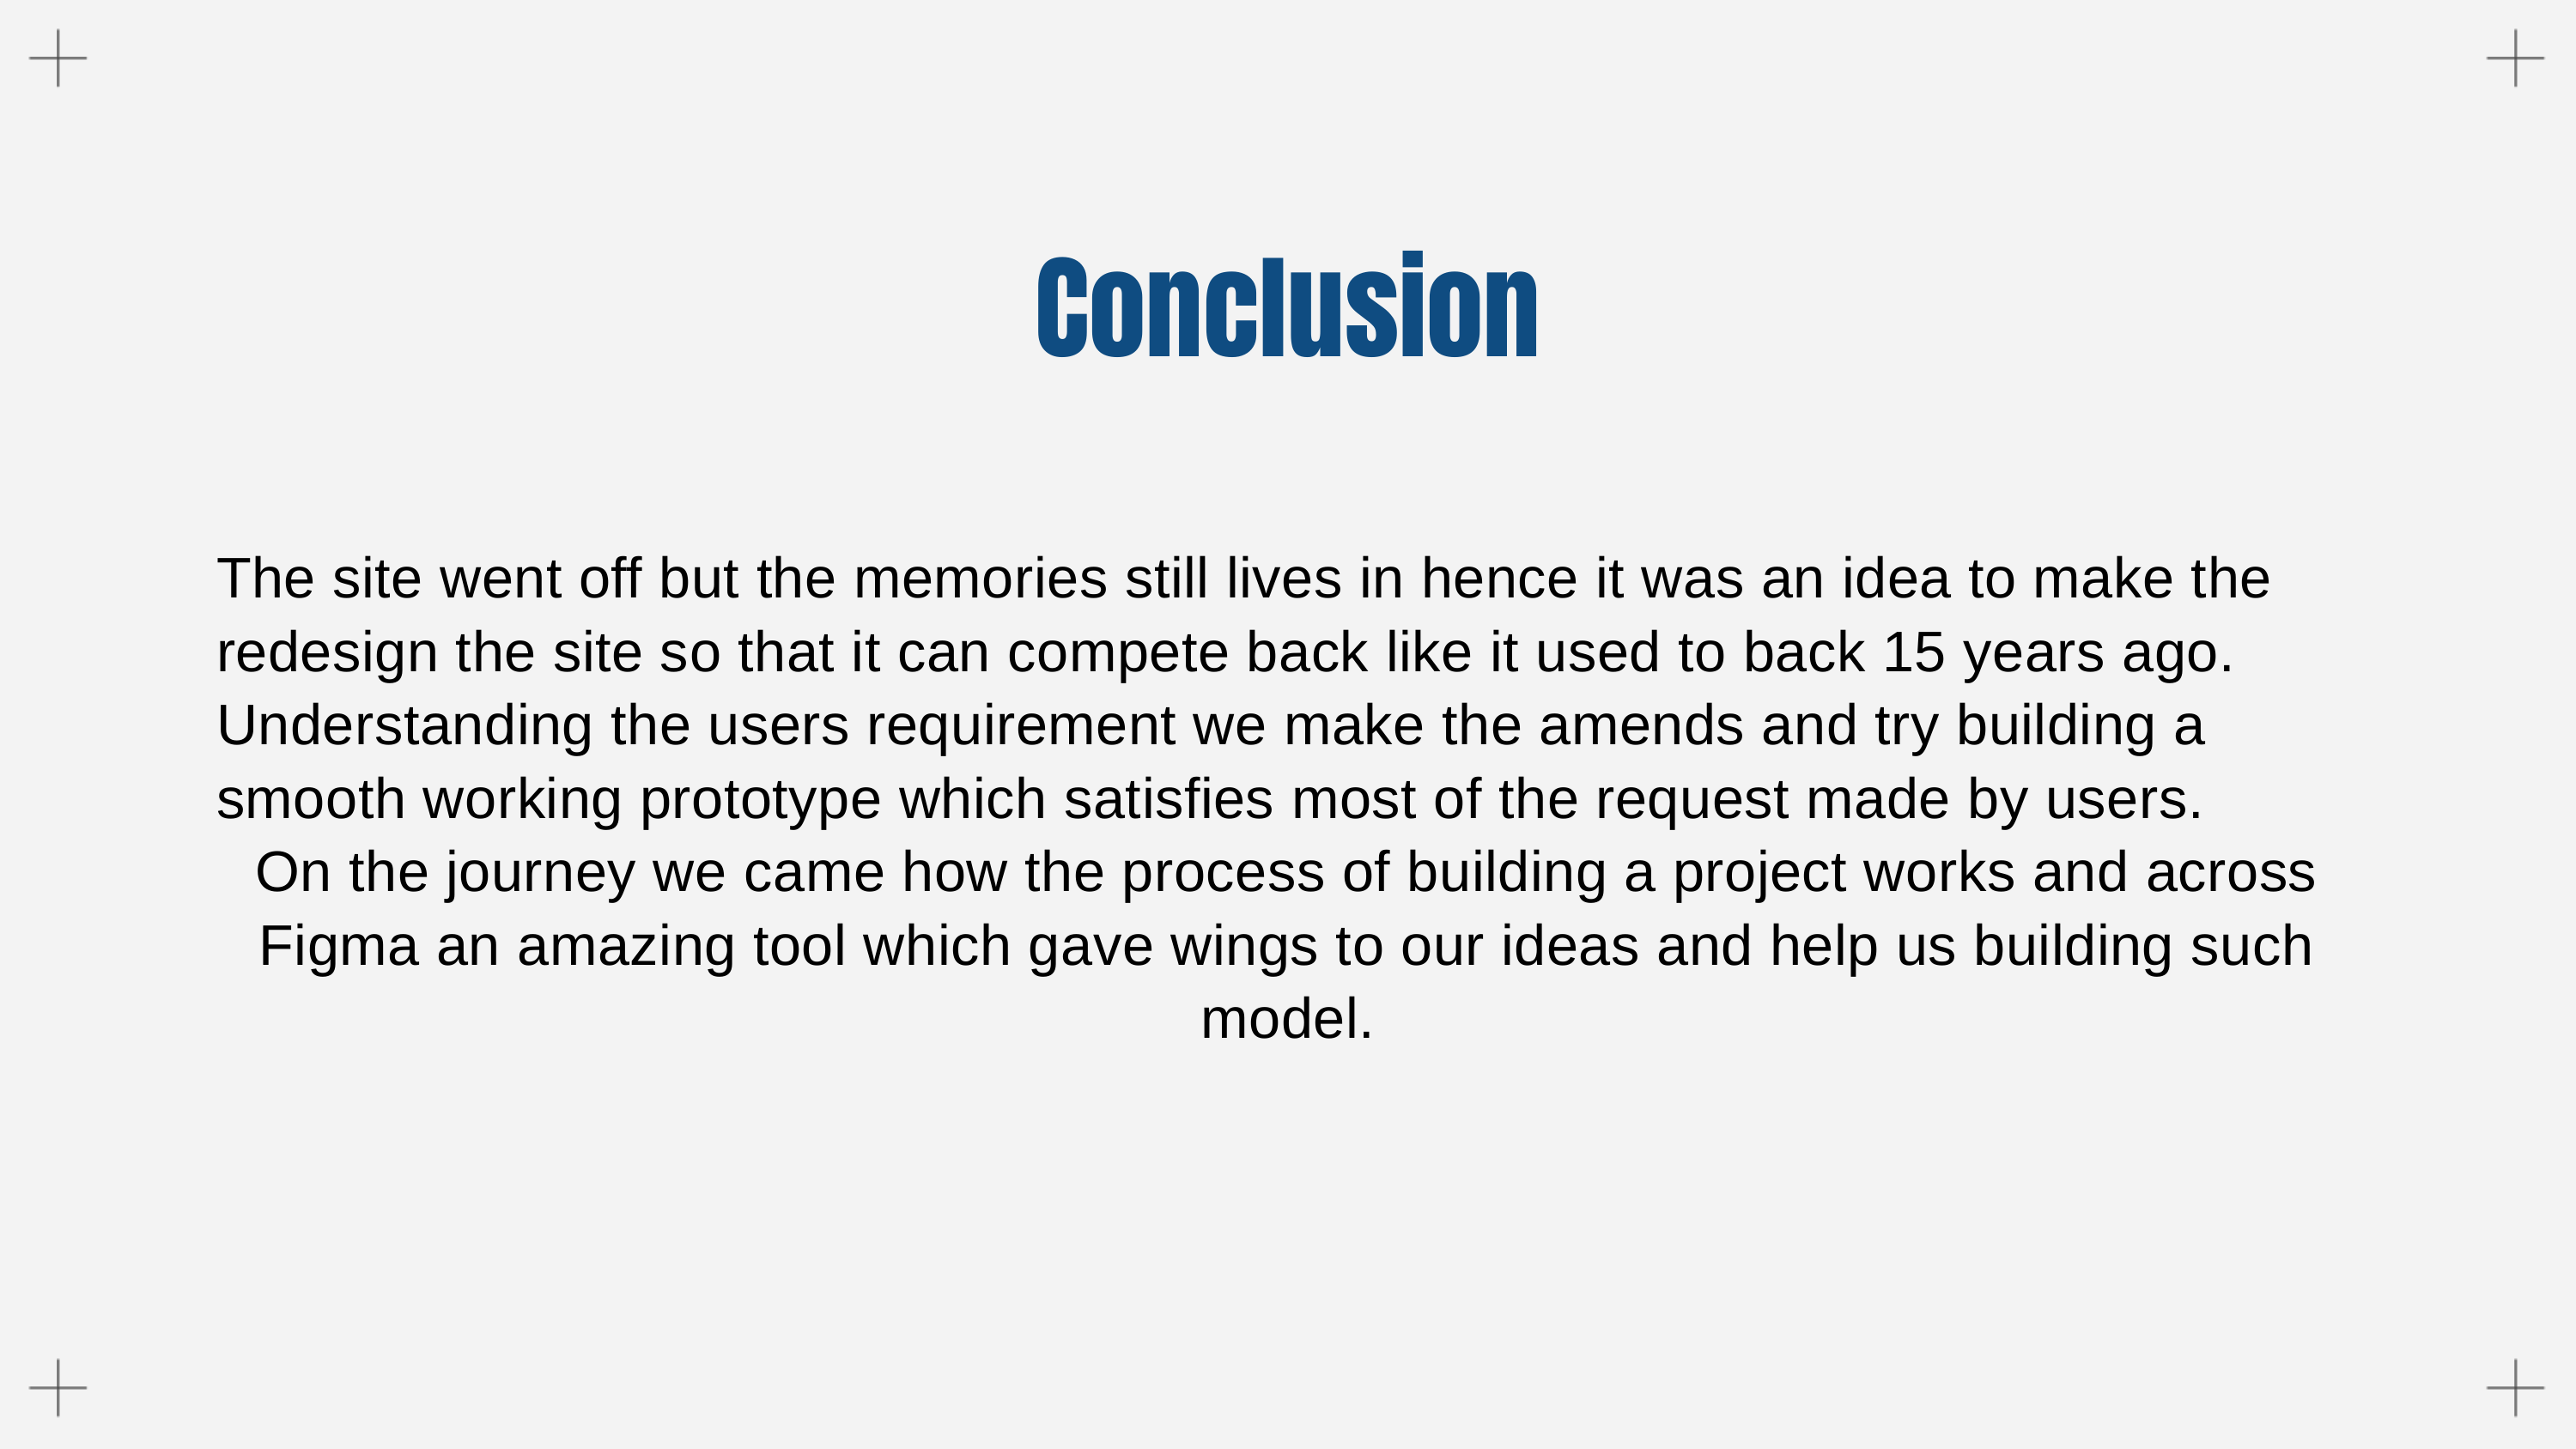

Conclusion
The site went off but the memories still lives in hence it was an idea to make the redesign the site so that it can compete back like it used to back 15 years ago.
Understanding the users requirement we make the amends and try building a smooth working prototype which satisfies most of the request made by users.
On the journey we came how the process of building a project works and across Figma an amazing tool which gave wings to our ideas and help us building such model.